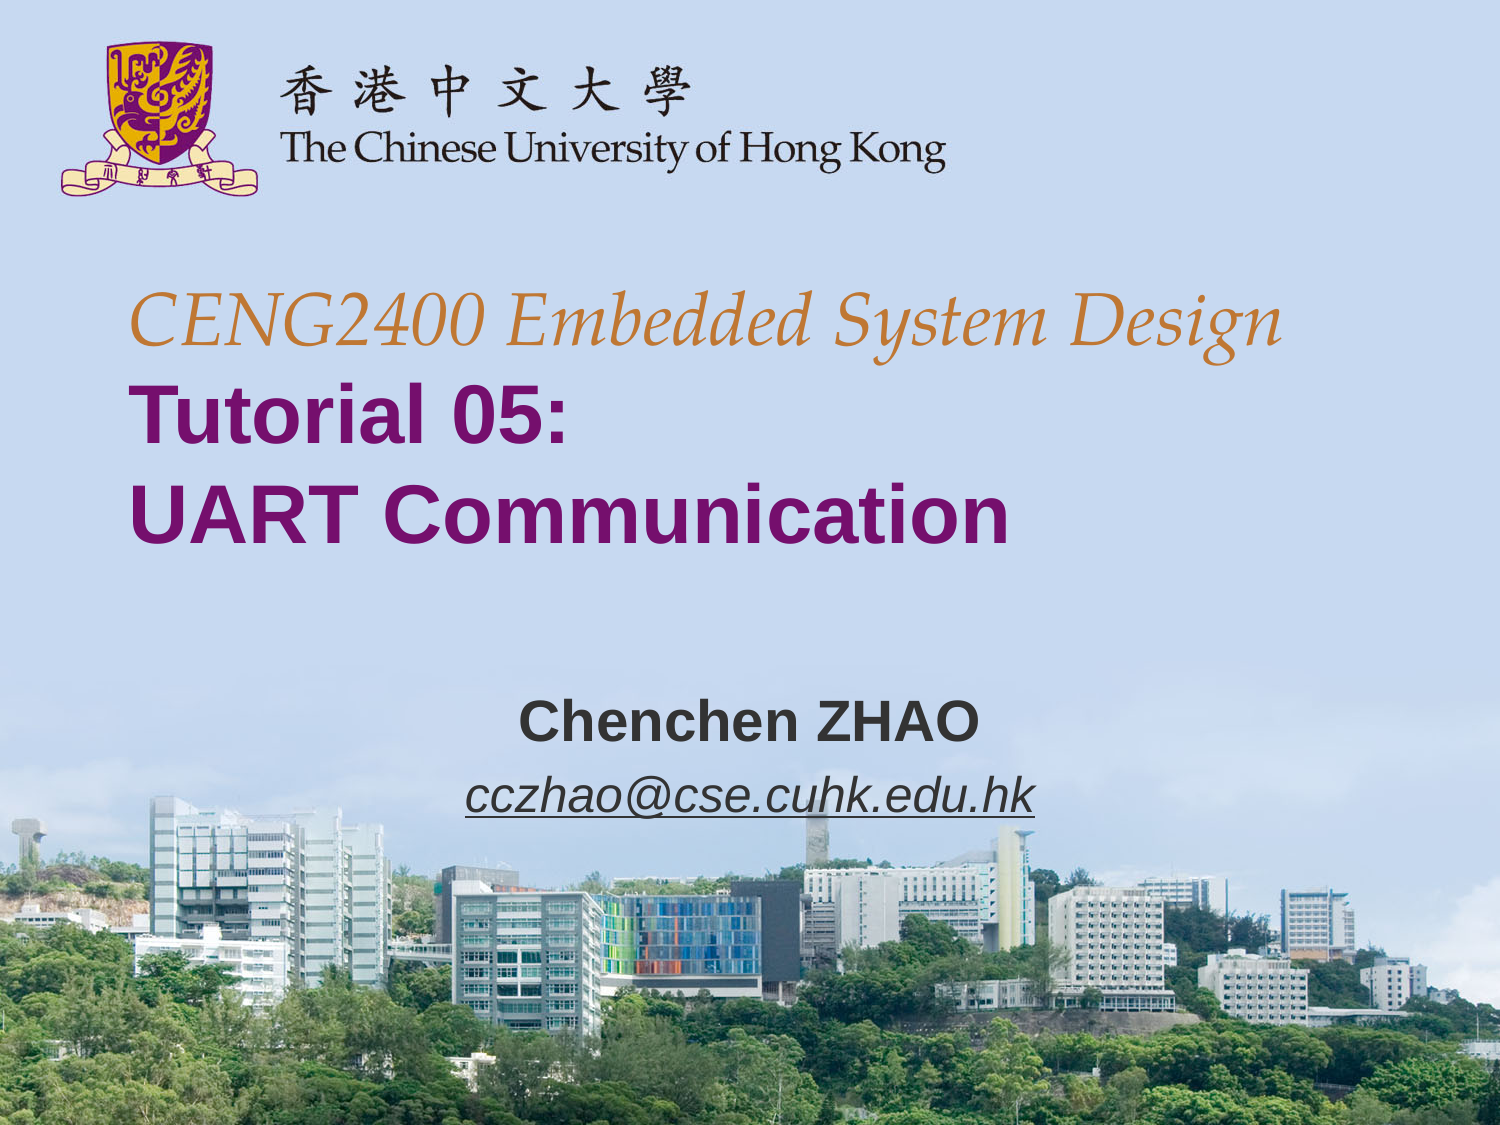

# CENG2400 Embedded System Design Tutorial 05: UART Communication
Chenchen ZHAO
cczhao@cse.cuhk.edu.hk